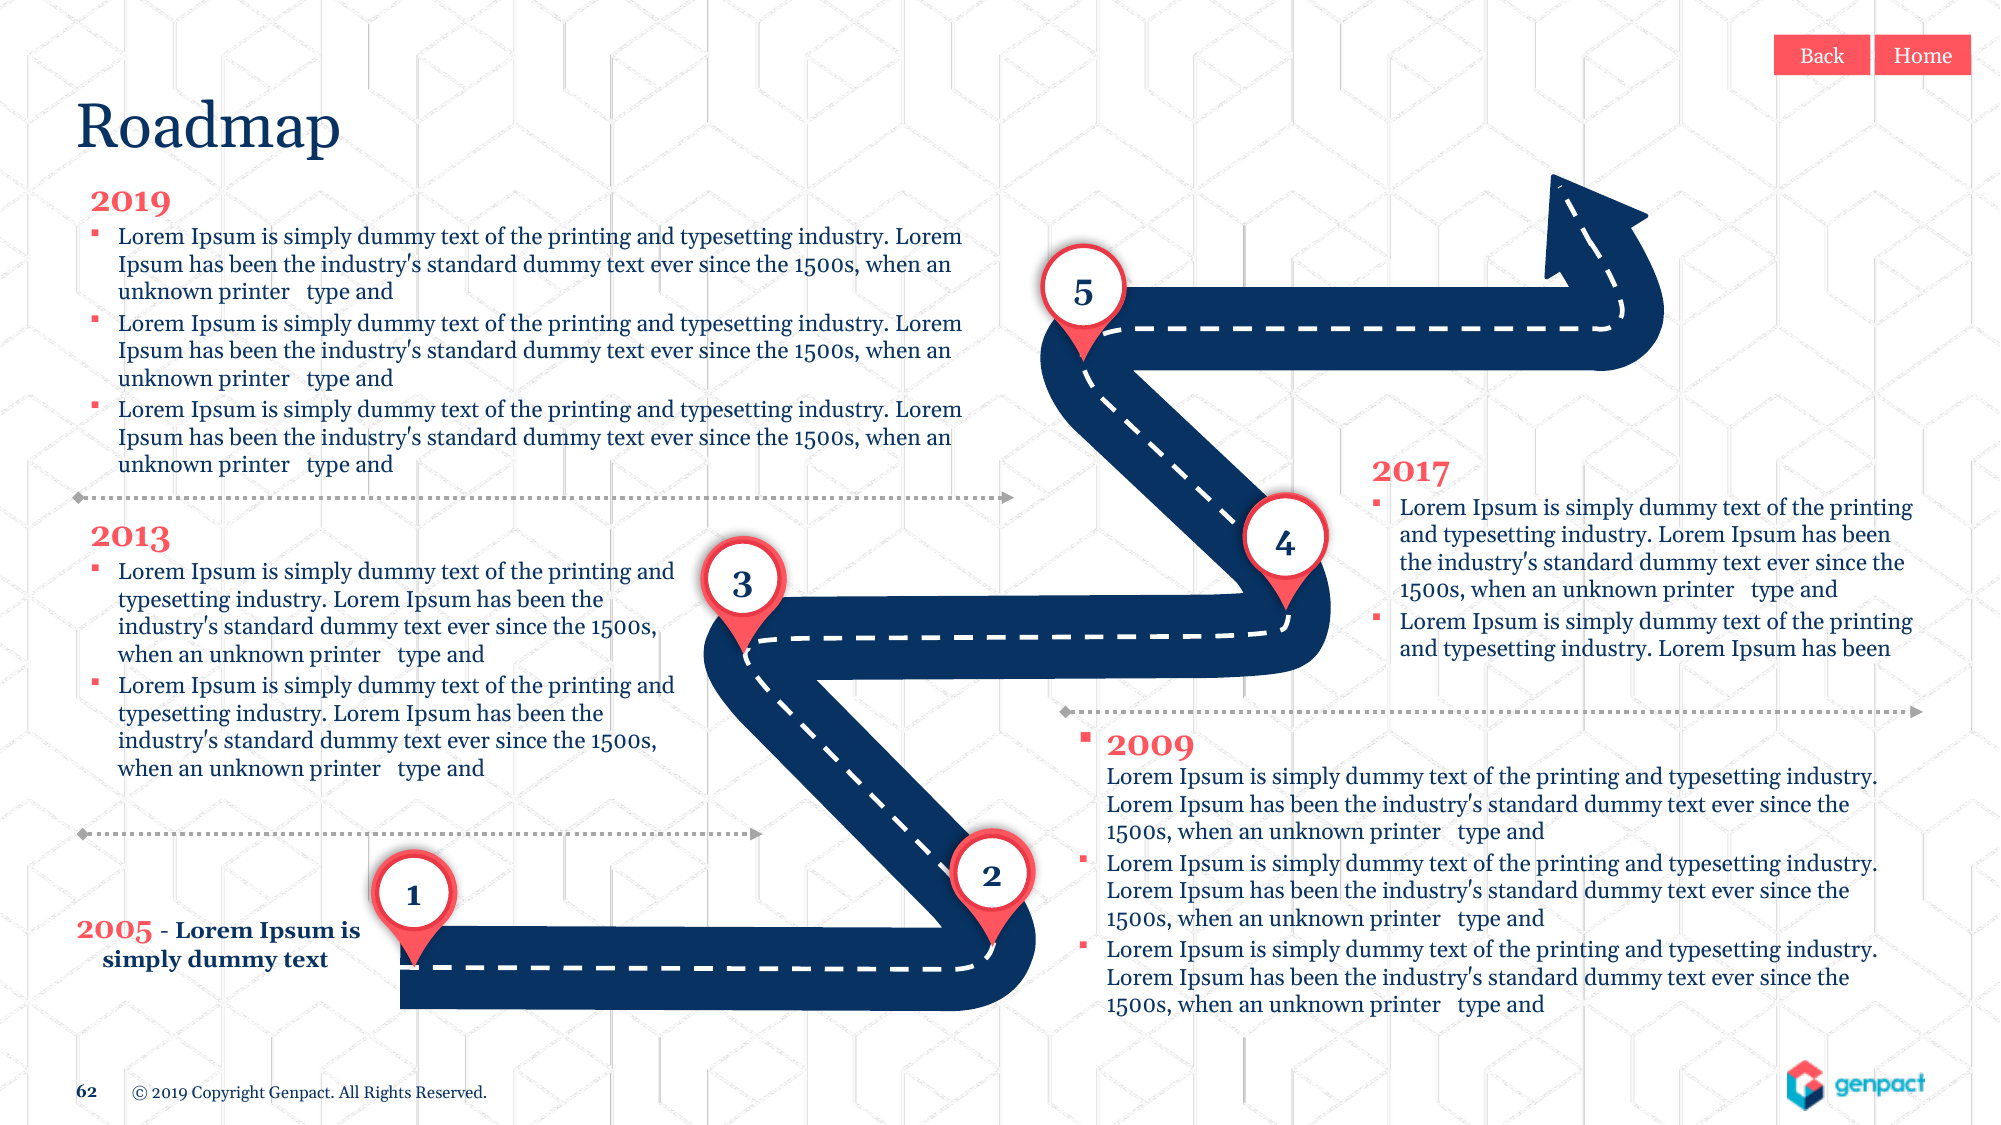

Back
Home
Roadmap

2019
Lorem Ipsum is simply dummy text of the printing and typesetting industry. Lorem Ipsum has been the industry's standard dummy text ever since the 1500s, when an unknown printer   type and
Lorem Ipsum is simply dummy text of the printing and typesetting industry. Lorem Ipsum has been the industry's standard dummy text ever since the 1500s, when an unknown printer   type and
Lorem Ipsum is simply dummy text of the printing and typesetting industry. Lorem Ipsum has been the industry's standard dummy text ever since the 1500s, when an unknown printer   type and

5
2017
Lorem Ipsum is simply dummy text of the printing and typesetting industry. Lorem Ipsum has been the industry's standard dummy text ever since the 1500s, when an unknown printer   type and
Lorem Ipsum is simply dummy text of the printing and typesetting industry. Lorem Ipsum has been

4

2013
Lorem Ipsum is simply dummy text of the printing and typesetting industry. Lorem Ipsum has been the industry's standard dummy text ever since the 1500s, when an unknown printer   type and
Lorem Ipsum is simply dummy text of the printing and typesetting industry. Lorem Ipsum has been the industry's standard dummy text ever since the 1500s, when an unknown printer   type and

3

2009
Lorem Ipsum is simply dummy text of the printing and typesetting industry. Lorem Ipsum has been the industry's standard dummy text ever since the 1500s, when an unknown printer   type and
Lorem Ipsum is simply dummy text of the printing and typesetting industry. Lorem Ipsum has been the industry's standard dummy text ever since the 1500s, when an unknown printer   type and
Lorem Ipsum is simply dummy text of the printing and typesetting industry. Lorem Ipsum has been the industry's standard dummy text ever since the 1500s, when an unknown printer   type and

2

1
2005 - Lorem Ipsum is simply dummy text